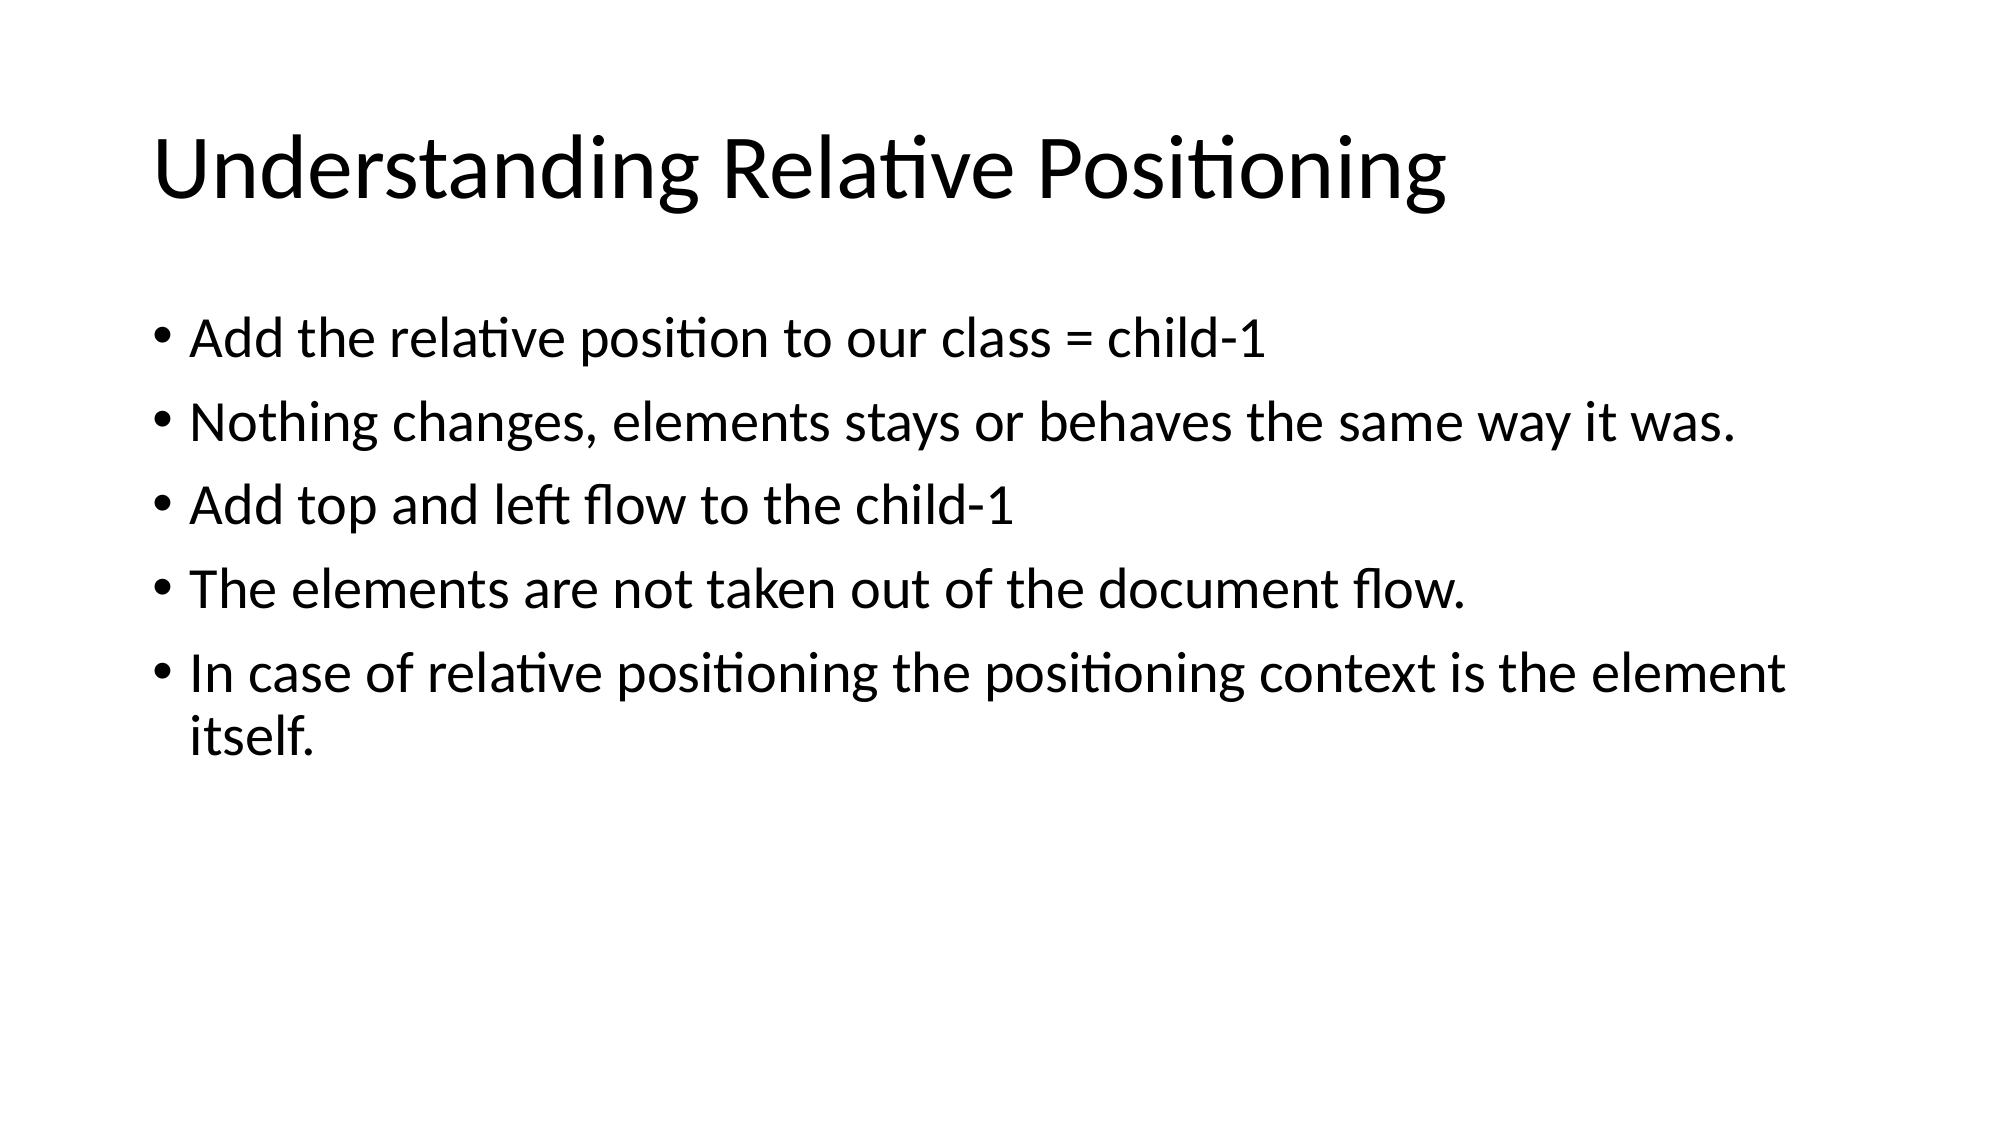

# Understanding Relative Positioning
Add the relative position to our class = child-1
Nothing changes, elements stays or behaves the same way it was.
Add top and left flow to the child-1
The elements are not taken out of the document flow.
In case of relative positioning the positioning context is the element itself.